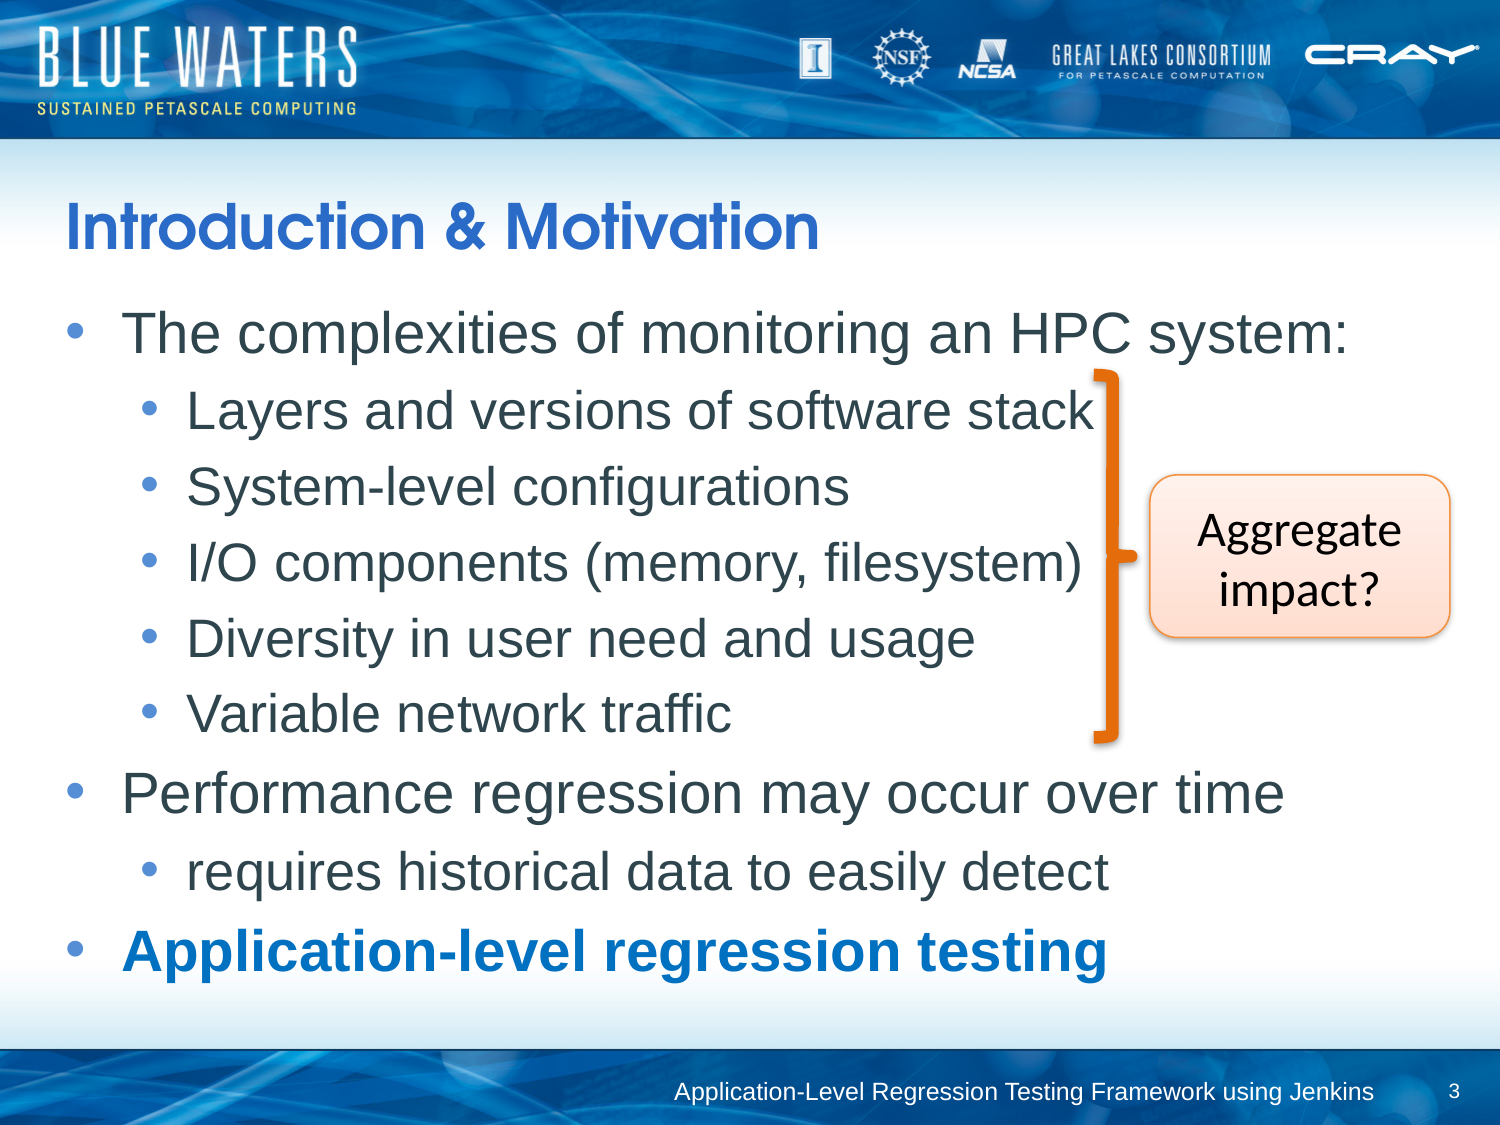

# Introduction & Motivation
The complexities of monitoring an HPC system:
Layers and versions of software stack
System-level configurations
I/O components (memory, filesystem)
Diversity in user need and usage
Variable network traffic
Performance regression may occur over time
requires historical data to easily detect
Application-level regression testing

Aggregate impact?
Application-Level Regression Testing Framework using Jenkins
3